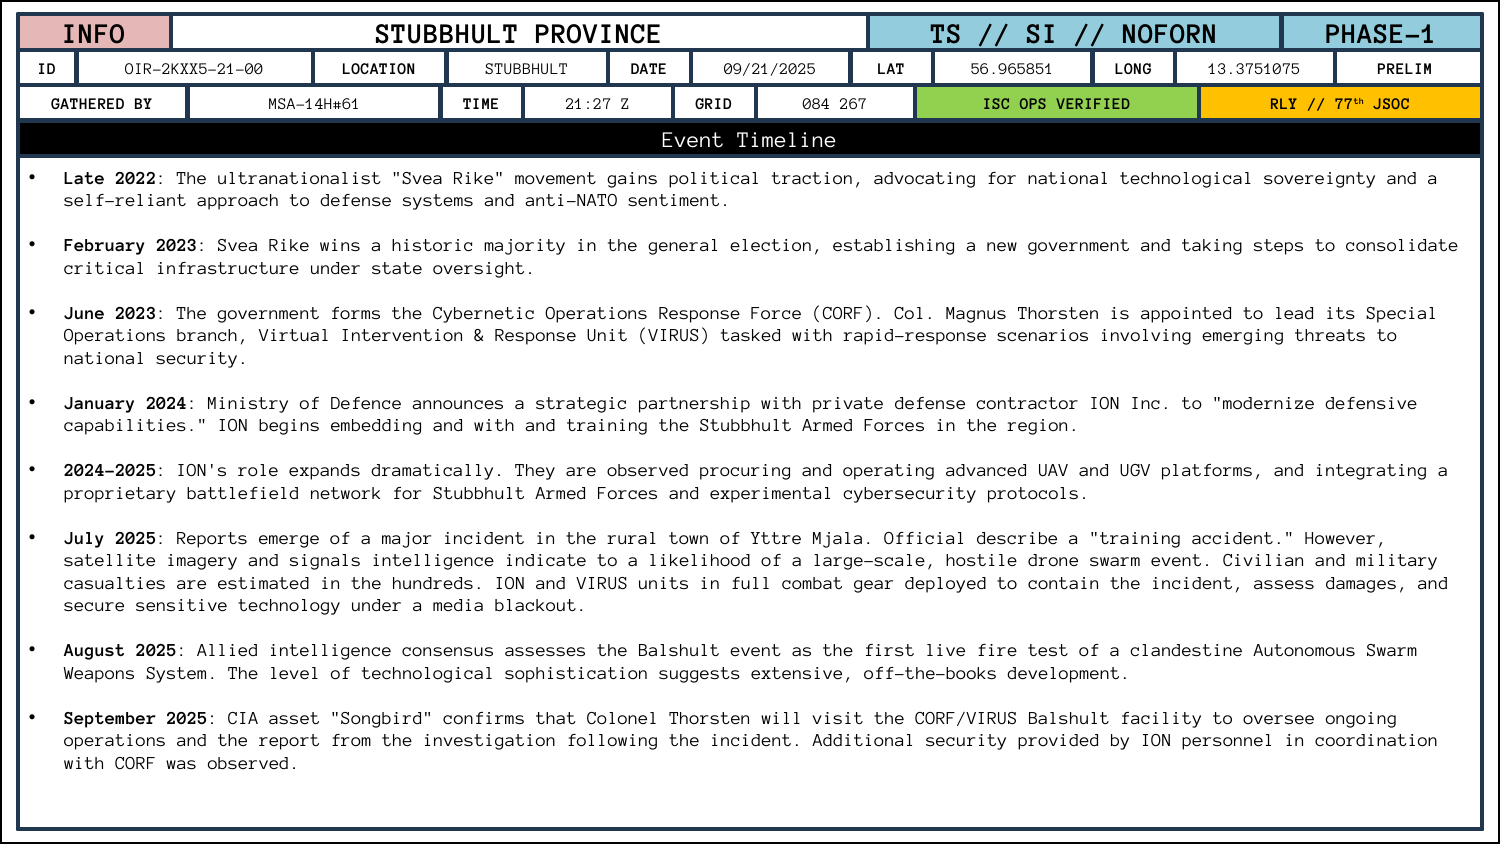

INFO
STUBBHULT PROVINCE
TS // SI // NOFORN
PHASE-1

ID
OIR-2KXX5-21-00
LOCATION
STUBBHULT
DATE
09/21/2025
LAT
56.965851
LONG
13.3751075
PRELIM
GATHERED BY

MSA-14H#61
TIME
21:27 Z
GRID
084 267
ISC OPS VERIFIED
RLY // 77th JSOC
Event Timeline

Late 2022: The ultranationalist "Svea Rike" movement gains political traction, advocating for national technological sovereignty and a self-reliant approach to defense systems and anti-NATO sentiment.

February 2023: Svea Rike wins a historic majority in the general election, establishing a new government and taking steps to consolidate critical infrastructure under state oversight.

June 2023: The government forms the Cybernetic Operations Response Force (CORF). Col. Magnus Thorsten is appointed to lead its Special Operations branch, Virtual Intervention & Response Unit (VIRUS) tasked with rapid-response scenarios involving emerging threats to national security.

January 2024: Ministry of Defence announces a strategic partnership with private defense contractor ION Inc. to "modernize defensive capabilities." ION begins embedding and with and training the Stubbhult Armed Forces in the region.

2024-2025: ION's role expands dramatically. They are observed procuring and operating advanced UAV and UGV platforms, and integrating a proprietary battlefield network for Stubbhult Armed Forces and experimental cybersecurity protocols.

July 2025: Reports emerge of a major incident in the rural town of Yttre Mjala. Official describe a "training accident." However, satellite imagery and signals intelligence indicate to a likelihood of a large-scale, hostile drone swarm event. Civilian and military casualties are estimated in the hundreds. ION and VIRUS units in full combat gear deployed to contain the incident, assess damages, and secure sensitive technology under a media blackout.

August 2025: Allied intelligence consensus assesses the Balshult event as the first live fire test of a clandestine Autonomous Swarm Weapons System. The level of technological sophistication suggests extensive, off-the-books development.

September 2025: CIA asset "Songbird" confirms that Colonel Thorsten will visit the CORF/VIRUS Balshult facility to oversee ongoing operations and the report from the investigation following the incident. Additional security provided by ION personnel in coordination with CORF was observed.